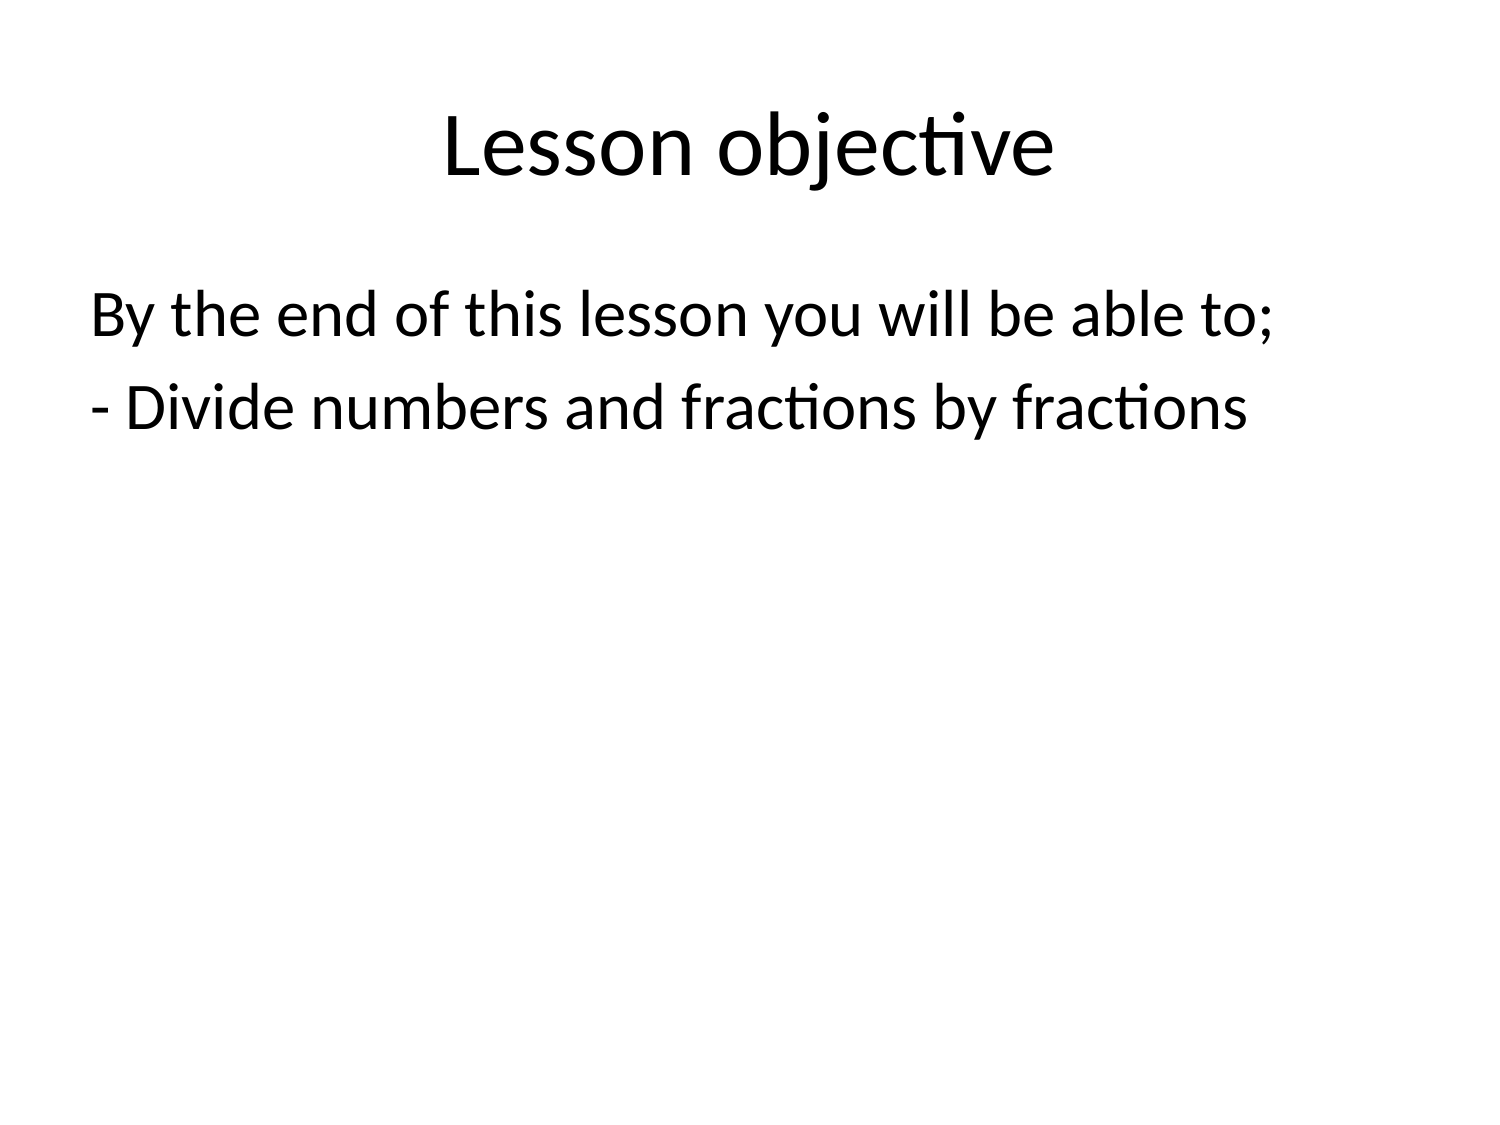

# Lesson objective
By the end of this lesson you will be able to;
- Divide numbers and fractions by fractions